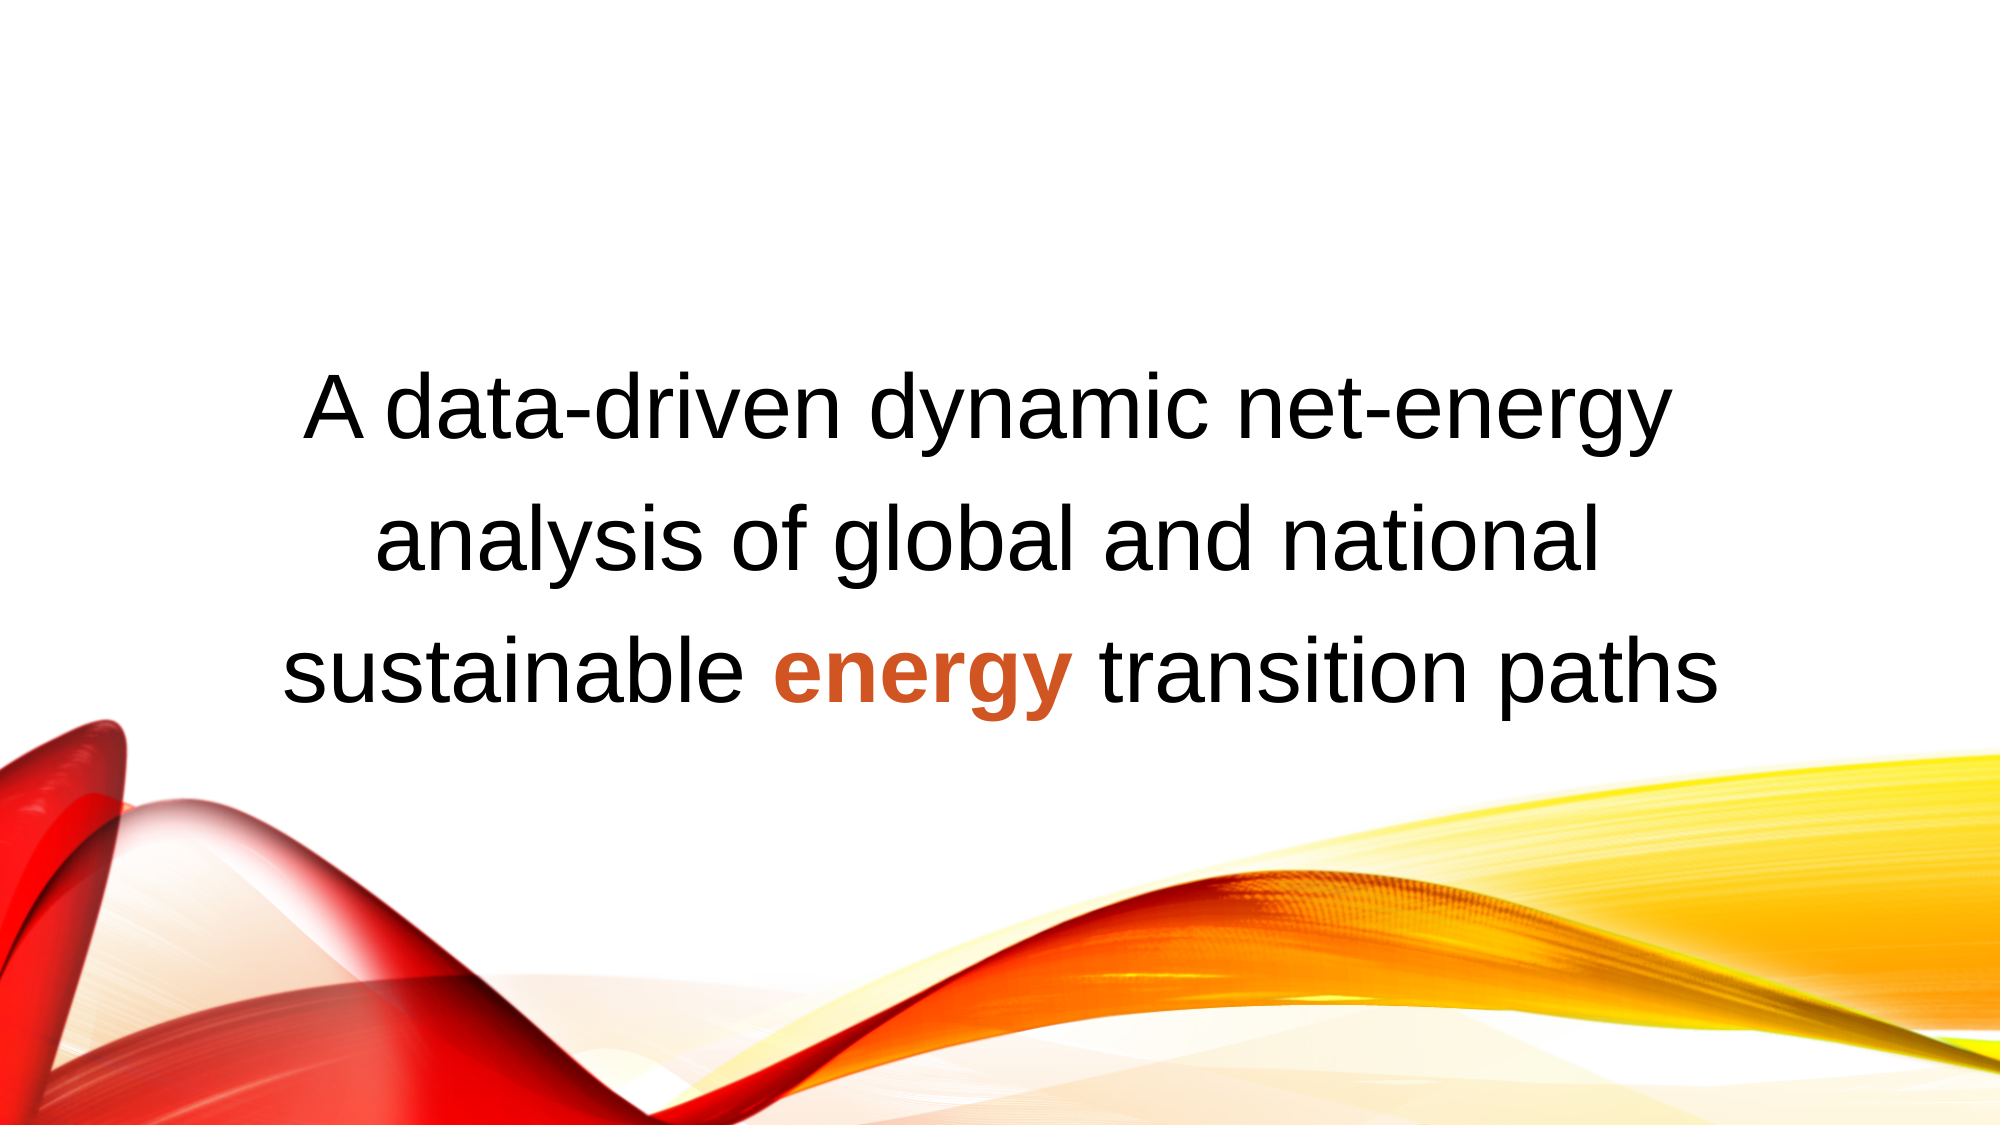

A data-driven dynamic net-energy
analysis of global and national
sustainable energy transition paths